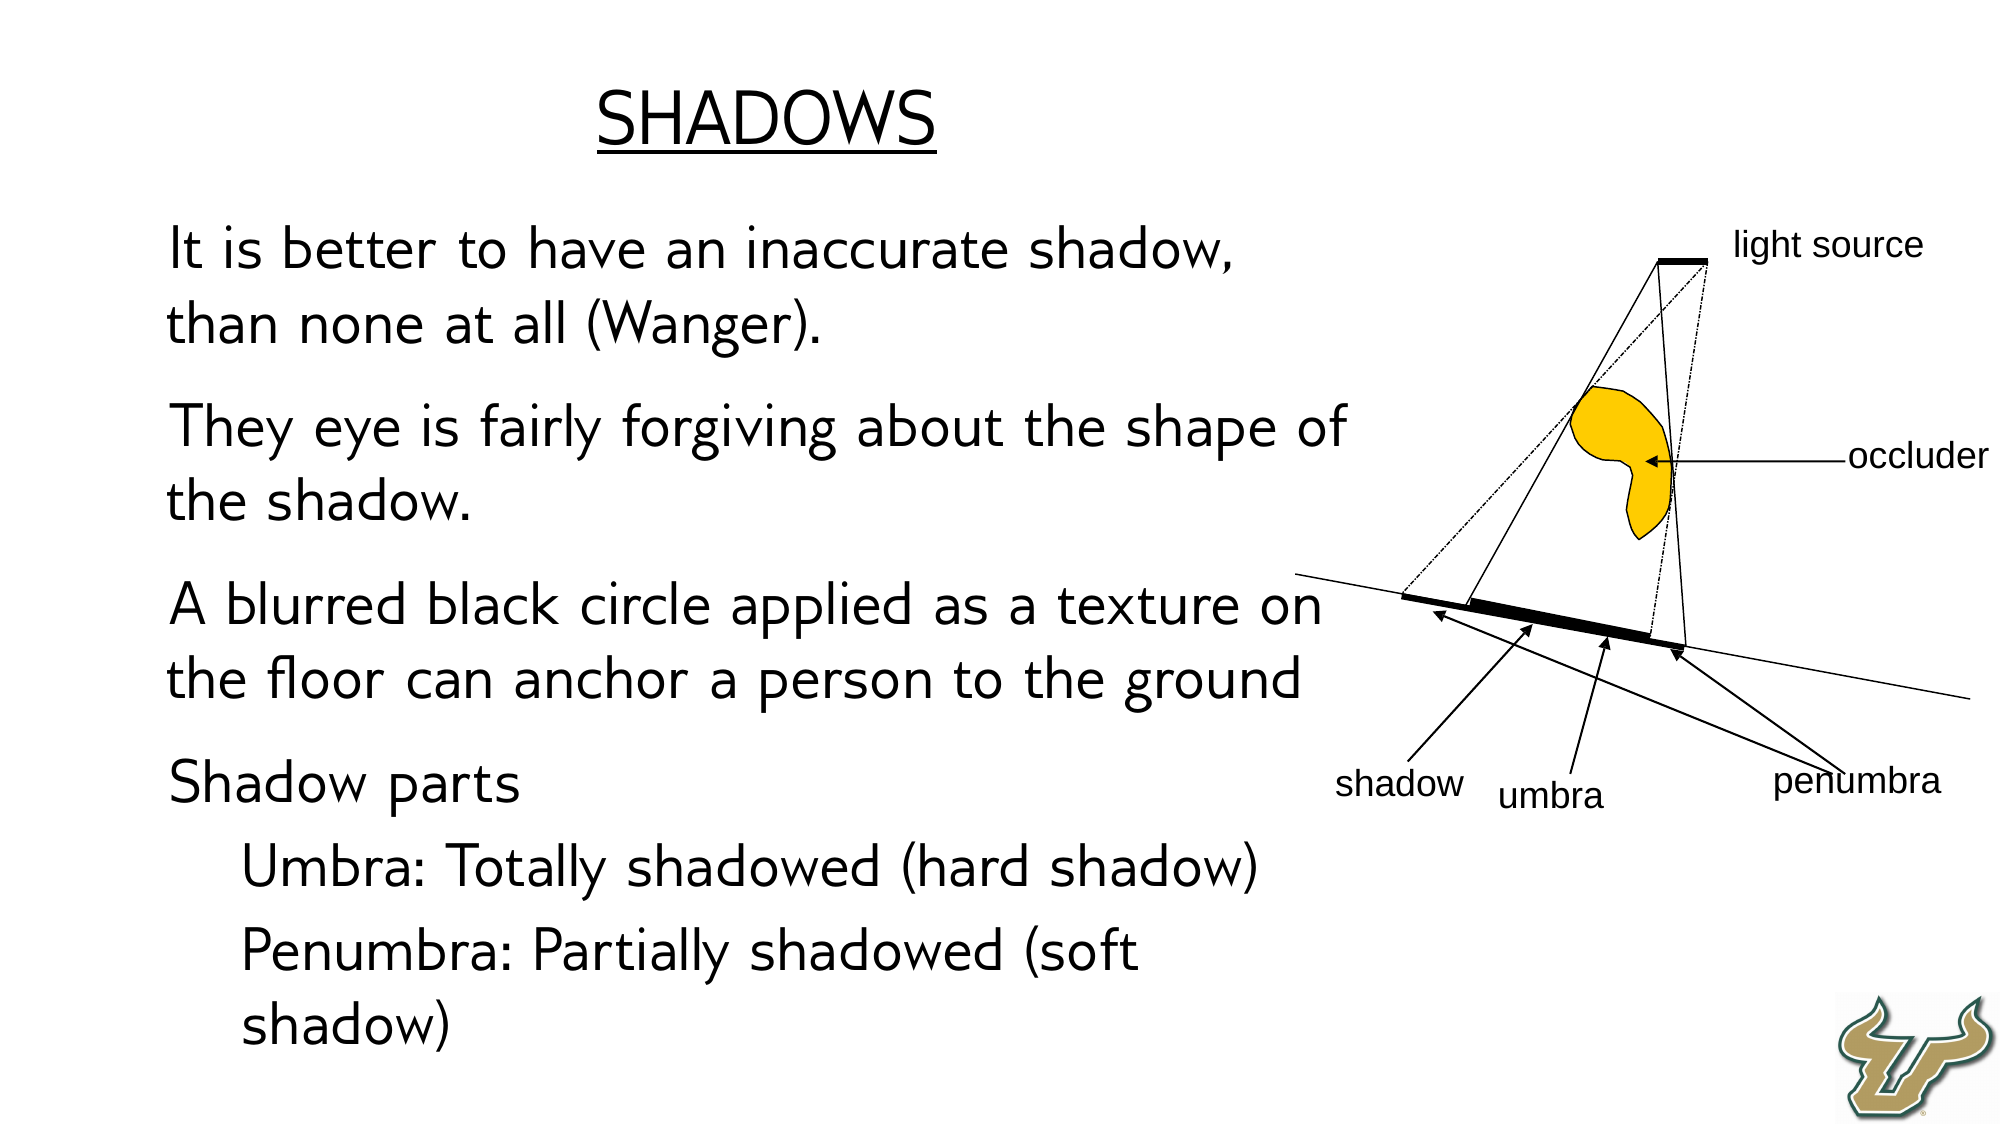

Shadows
It is better to have an inaccurate shadow, than none at all (Wanger).
They eye is fairly forgiving about the shape of the shadow.
A blurred black circle applied as a texture on the floor can anchor a person to the ground
Shadow parts
Umbra: Totally shadowed (hard shadow)
Penumbra: Partially shadowed (soft shadow)
light source

occluder

penumbra
shadow
umbra